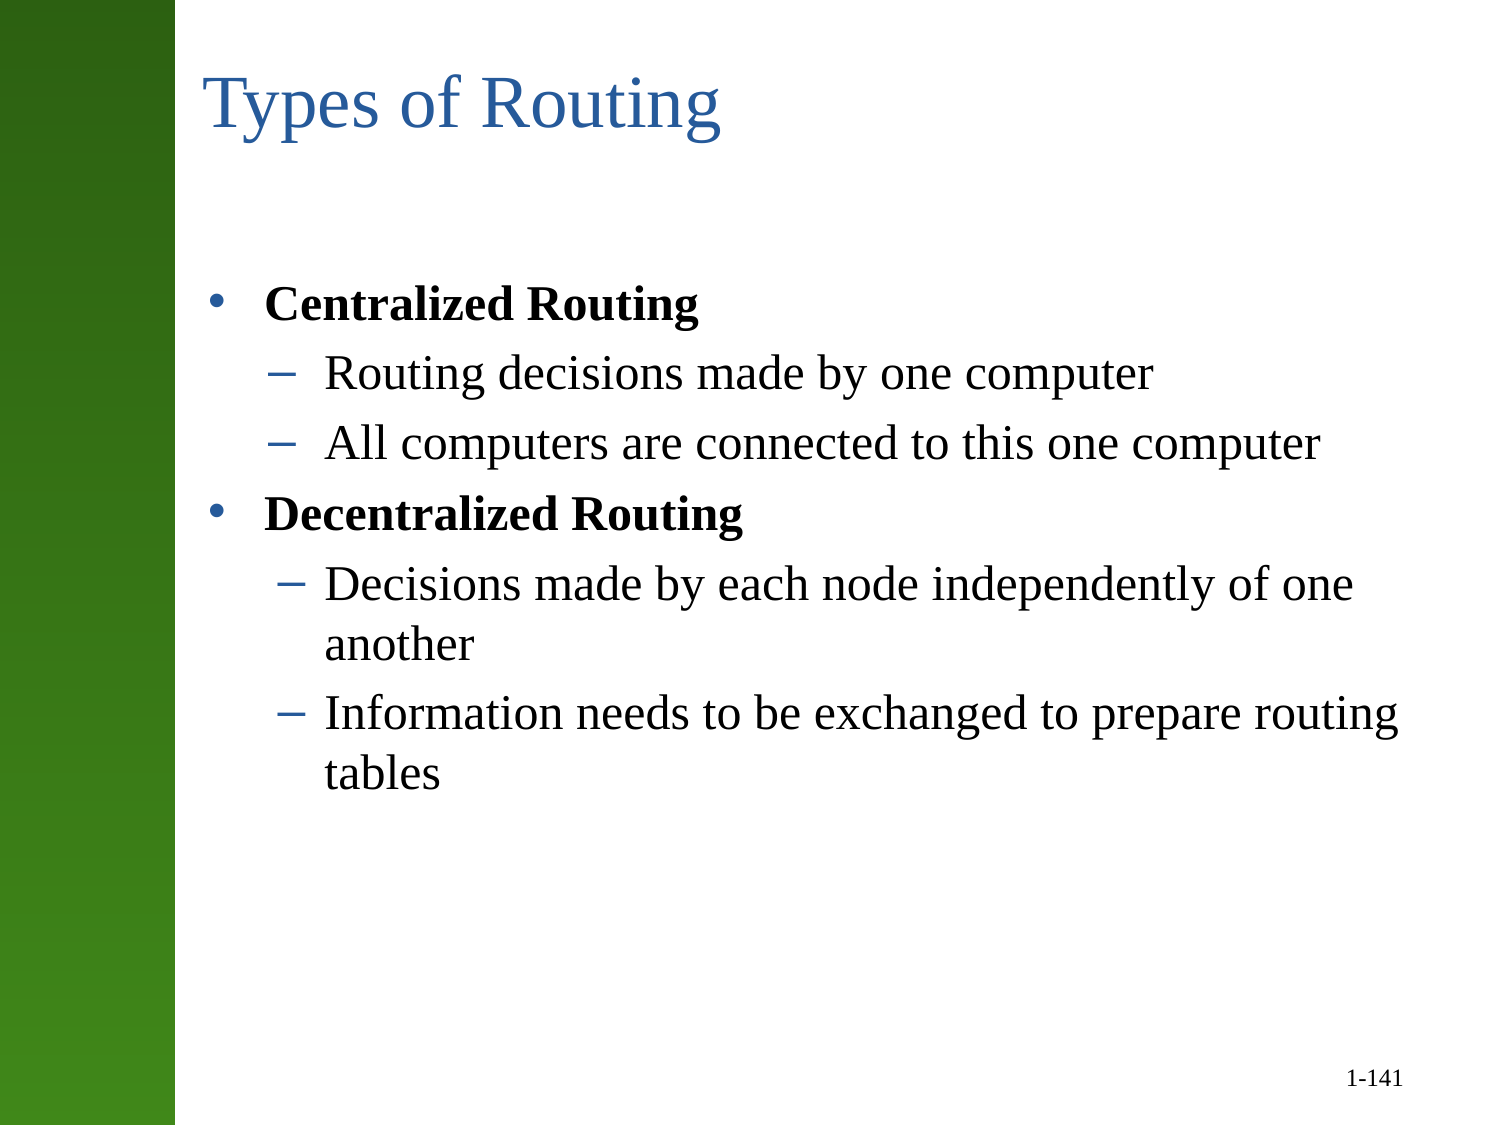

# Types of Routing
Centralized Routing
Routing decisions made by one computer
All computers are connected to this one computer
Decentralized Routing
Decisions made by each node independently of one another
Information needs to be exchanged to prepare routing tables